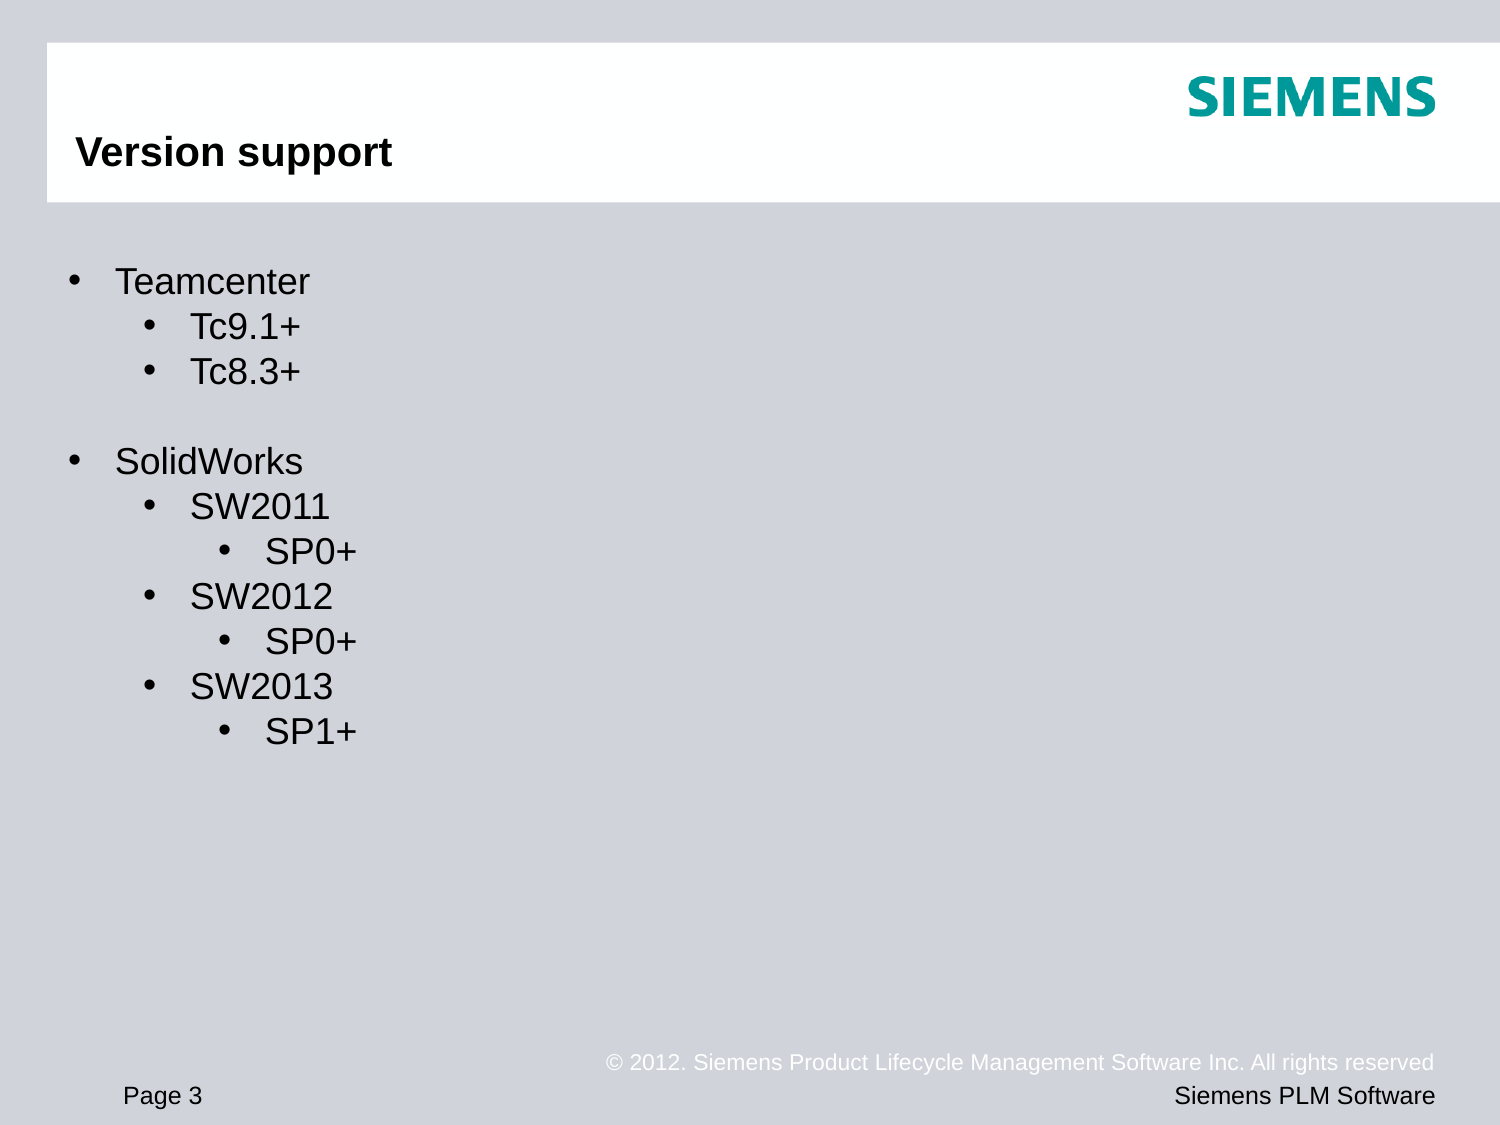

Version support
Teamcenter
Tc9.1+
Tc8.3+

SolidWorks
SW2011
SP0+
SW2012
SP0+
SW2013
SP1+